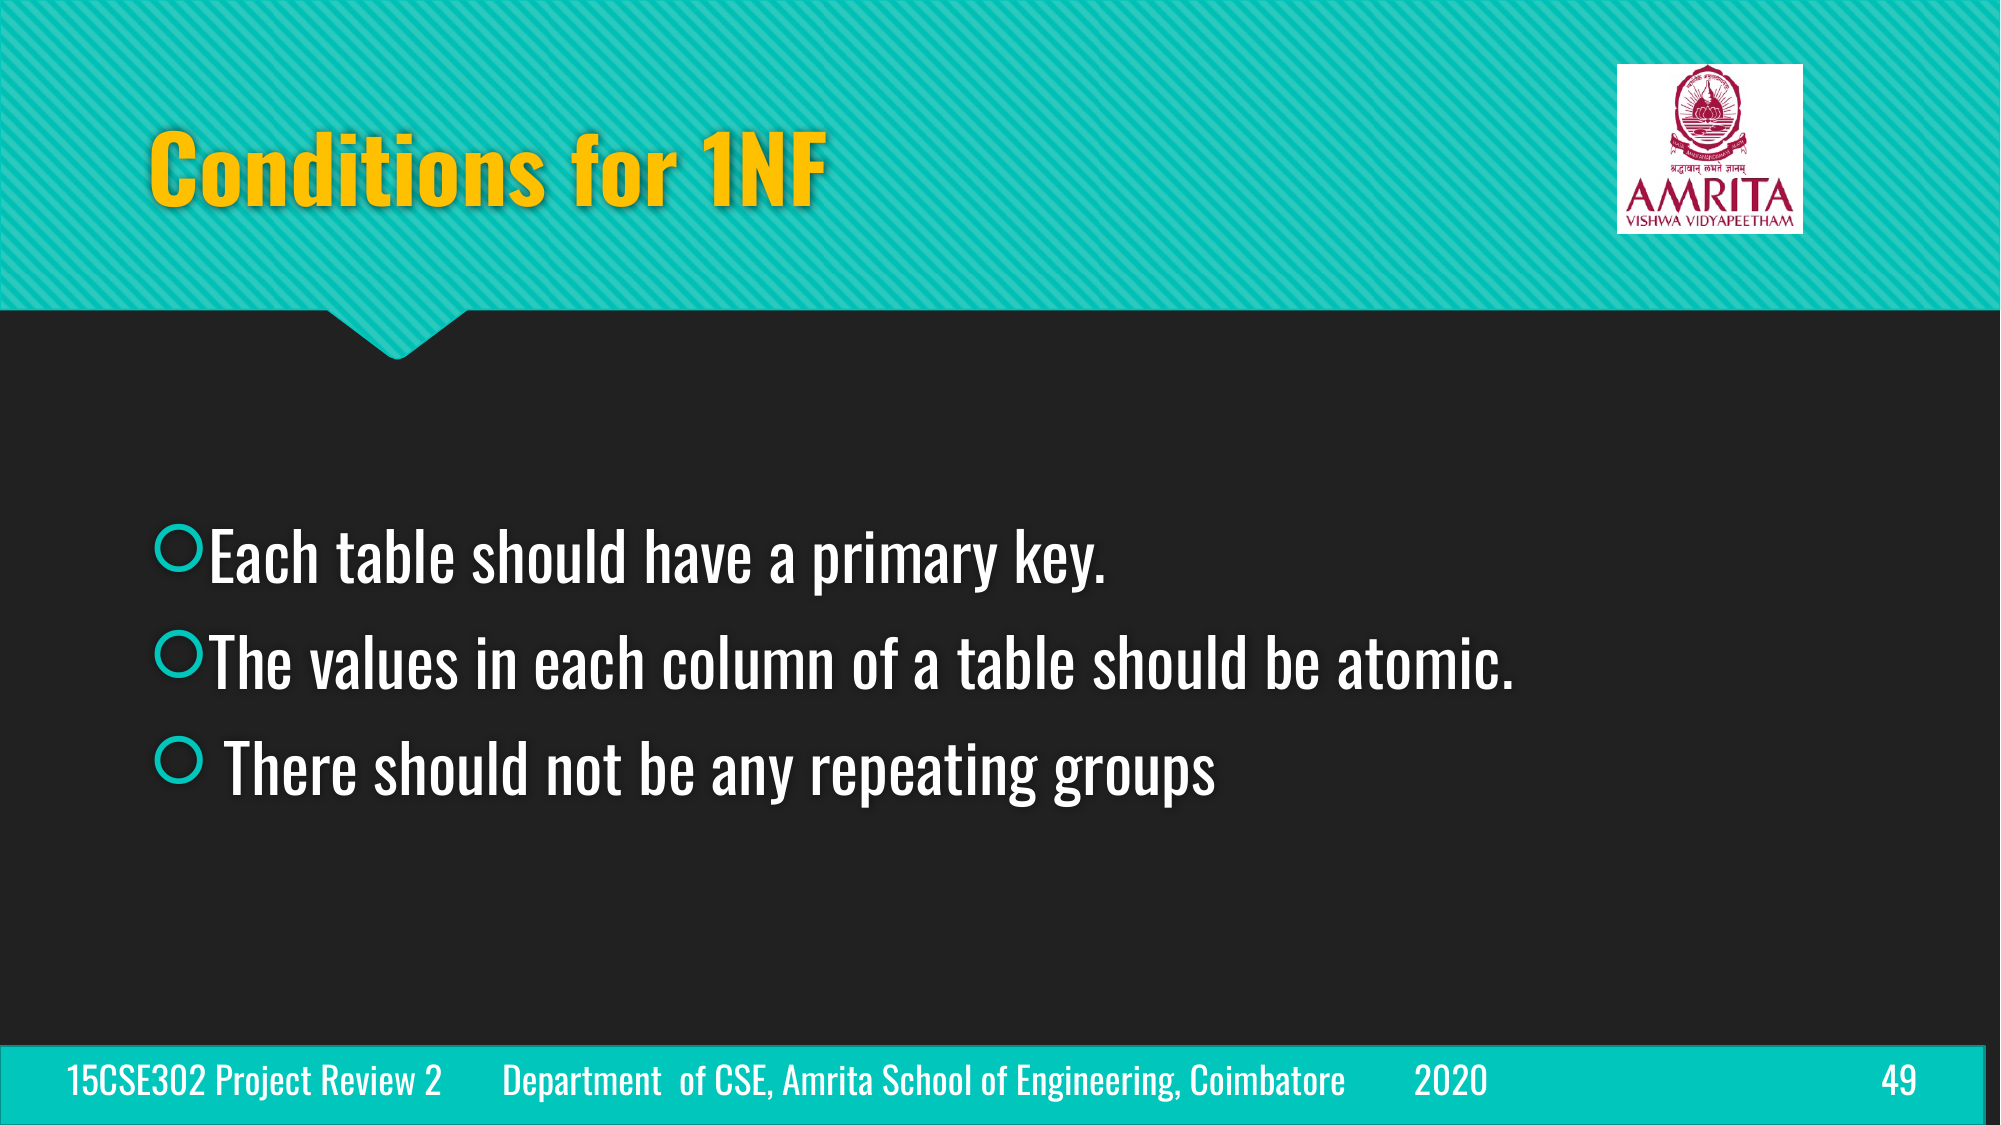

# Conditions for 1NF
Each table should have a primary key.
The values in each column of a table should be atomic.
 There should not be any repeating groups